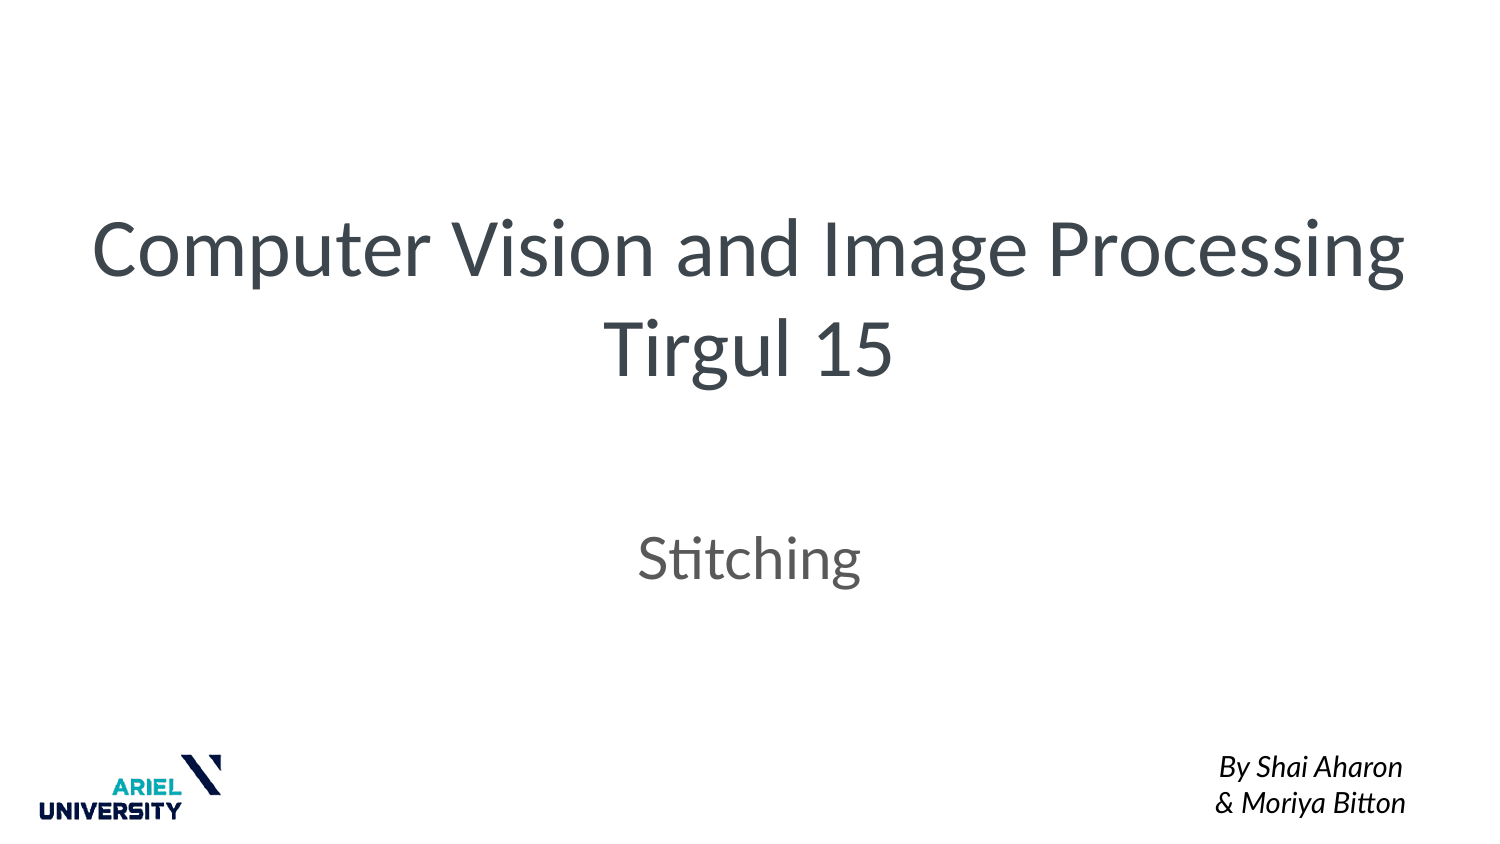

# Computer Vision and Image Processing
Tirgul 15
Stitching
& Moriya Bitton